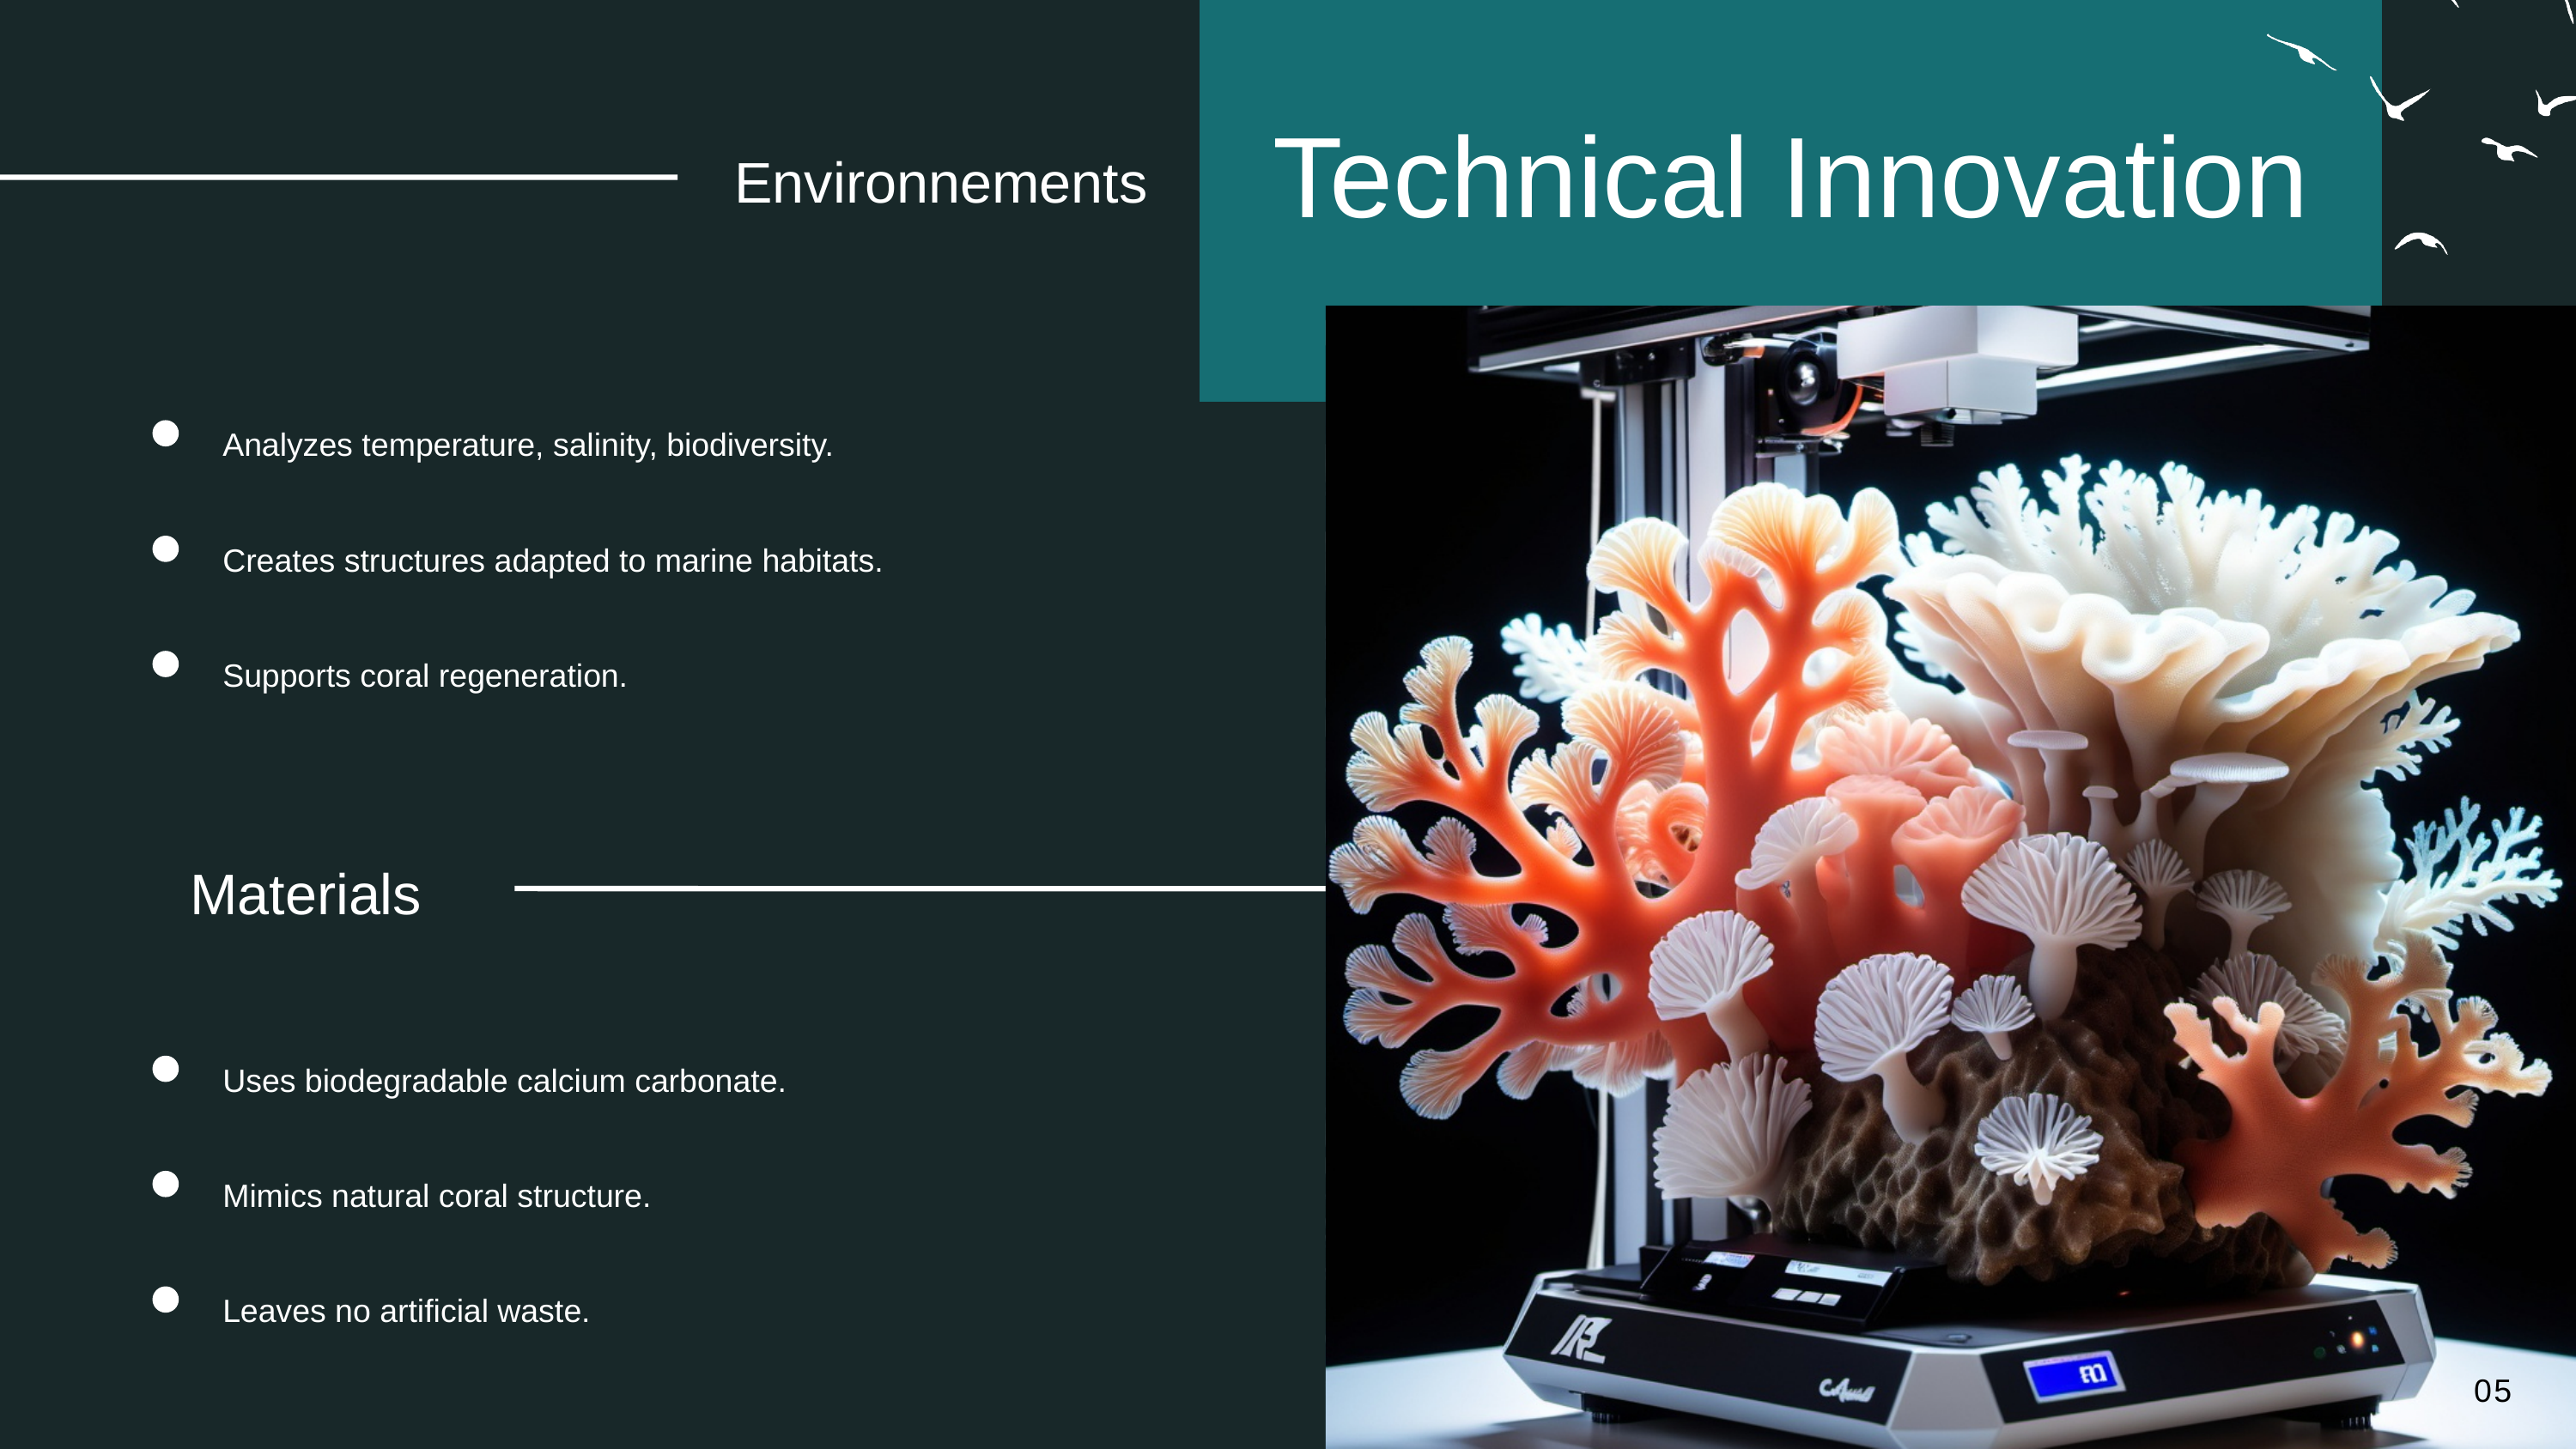

Technical Innovation
Environnements

Analyzes temperature, salinity, biodiversity.

Creates structures adapted to marine habitats.

Supports coral regeneration.

Materials

Uses biodegradable calcium carbonate.

Mimics natural coral structure.

Leaves no artificial waste.

05